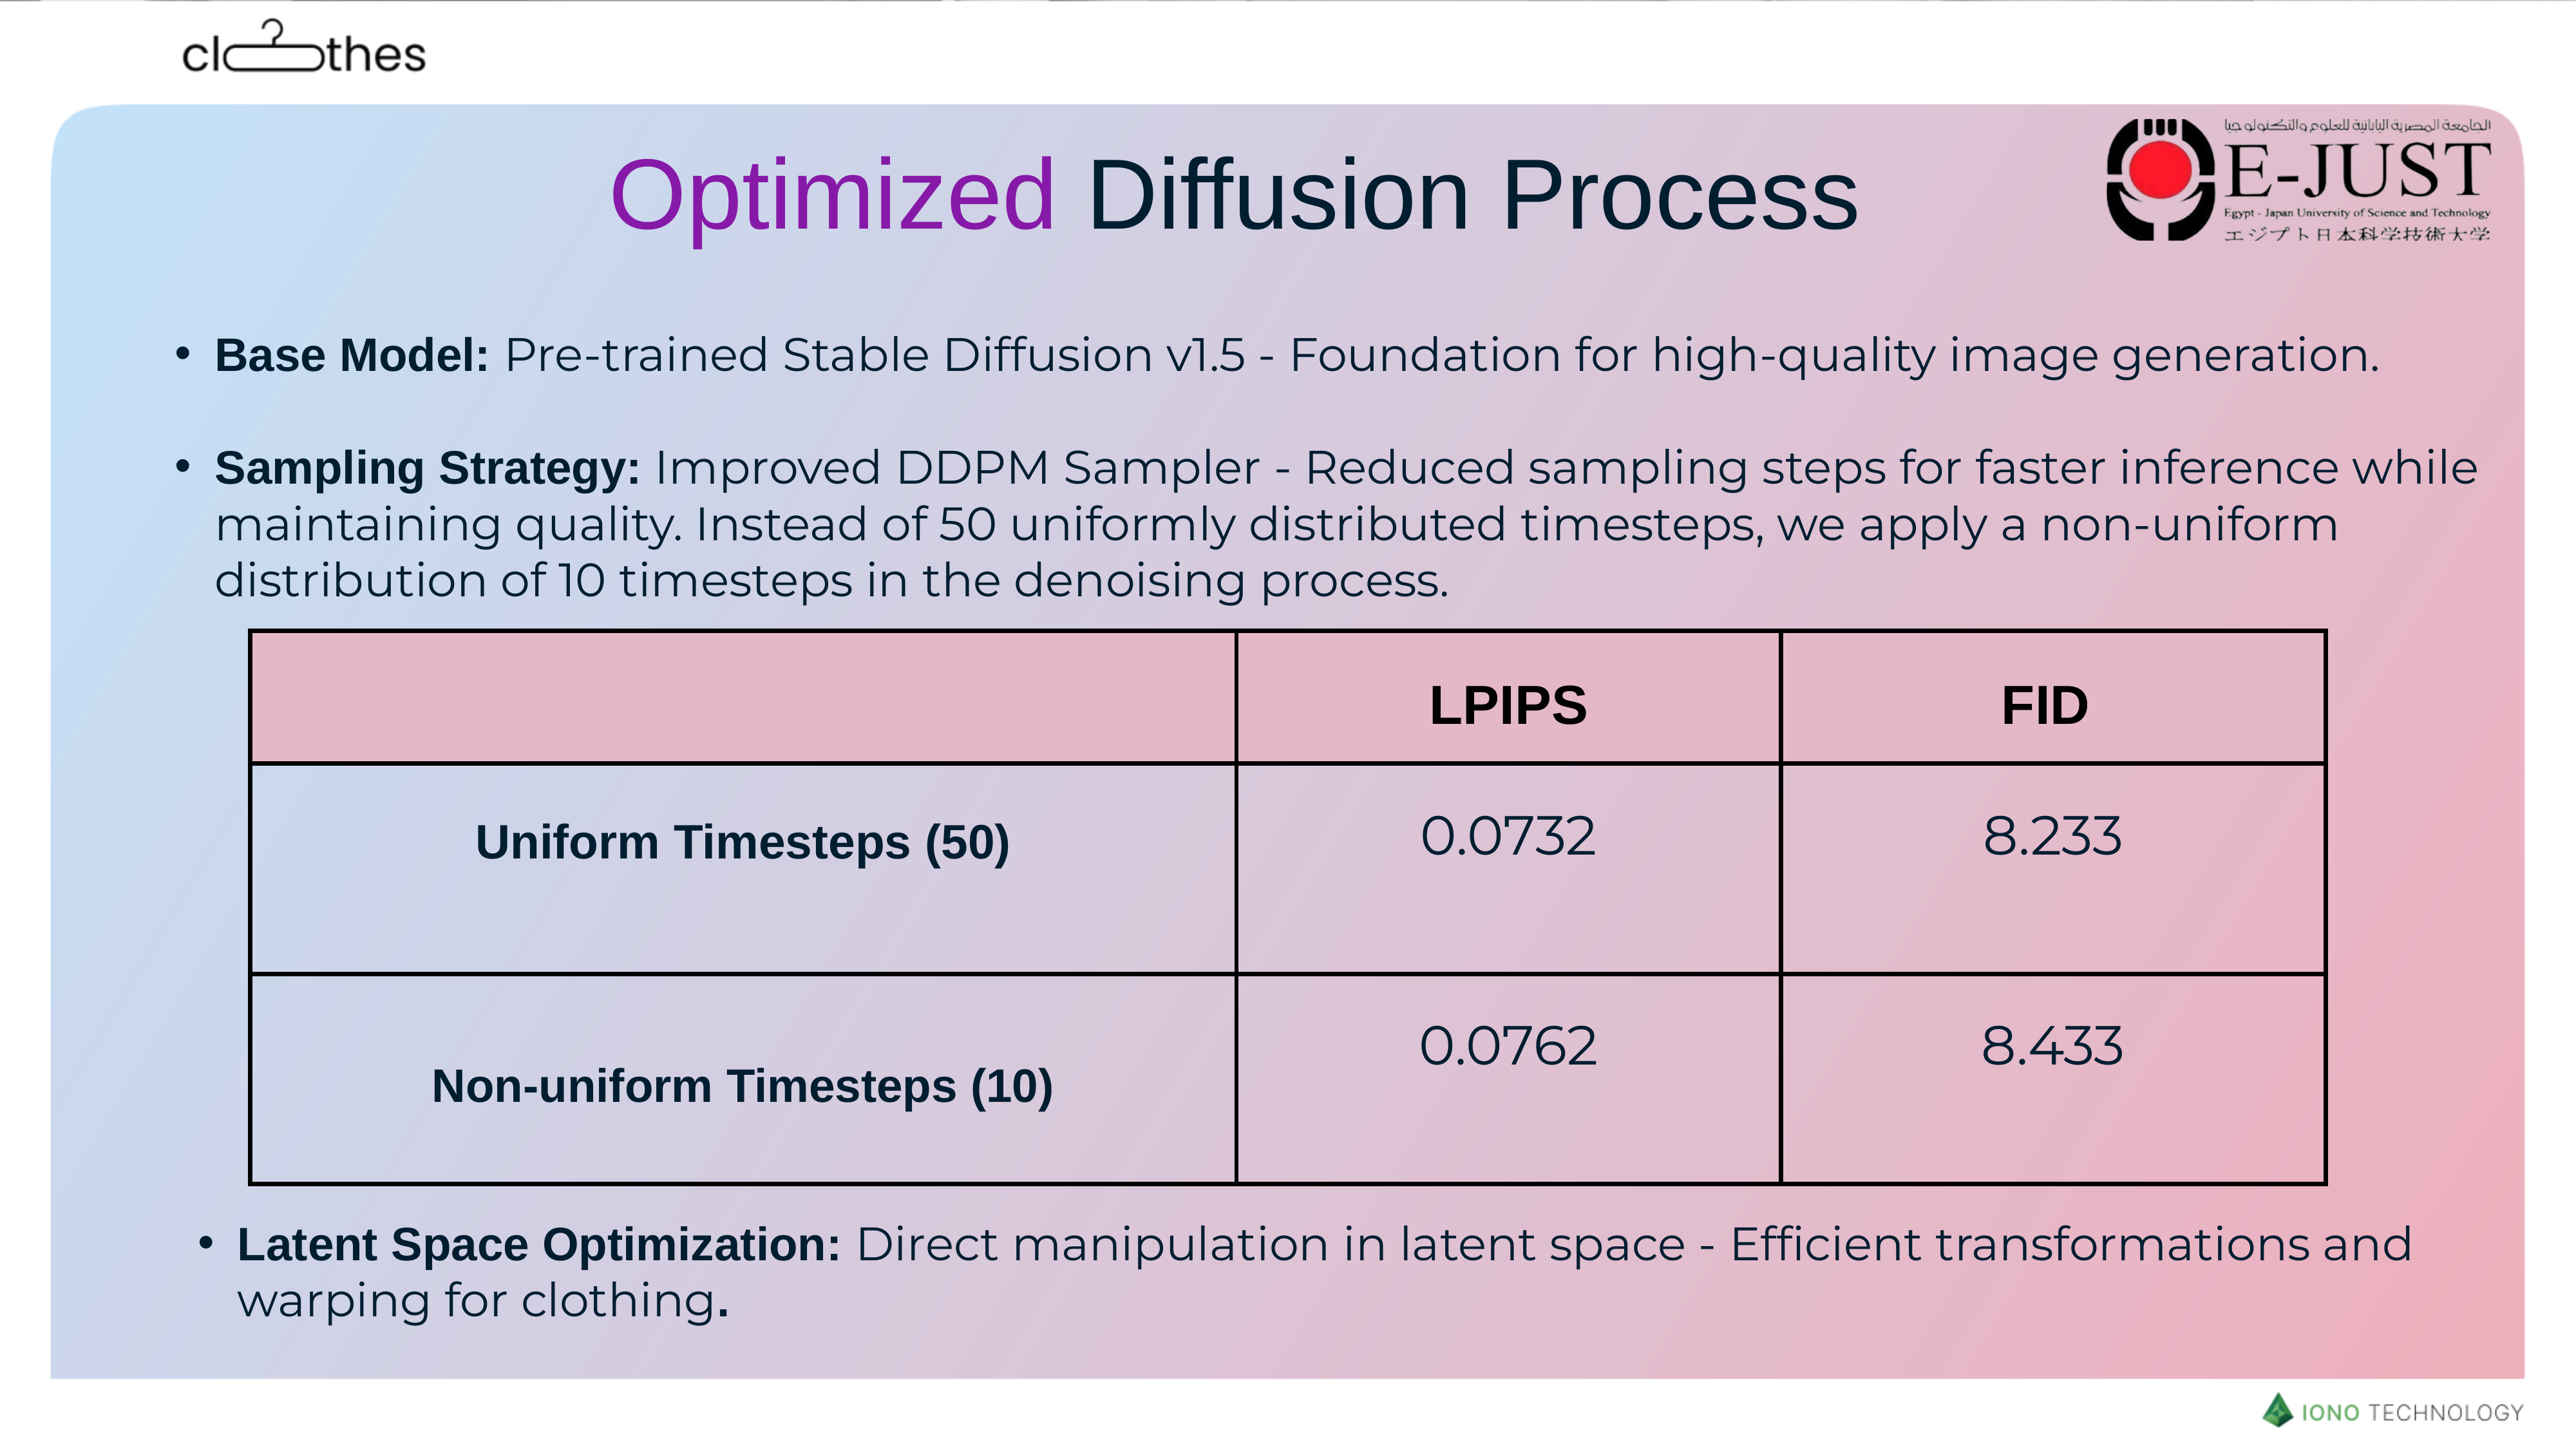

Optimized Diffusion Process
Base Model: Pre-trained Stable Diffusion v1.5 - Foundation for high-quality image generation.

Sampling Strategy: Improved DDPM Sampler - Reduced sampling steps for faster inference while maintaining quality. Instead of 50 uniformly distributed timesteps, we apply a non-uniform distribution of 10 timesteps in the denoising process.
|  | LPIPS | FID |
| --- | --- | --- |
| Uniform Timesteps (50) | 0.0732 | 8.233 |
| Non-uniform Timesteps (10) | 0.0762 | 8.433 |
Latent Space Optimization: Direct manipulation in latent space - Efficient transformations and warping for clothing.